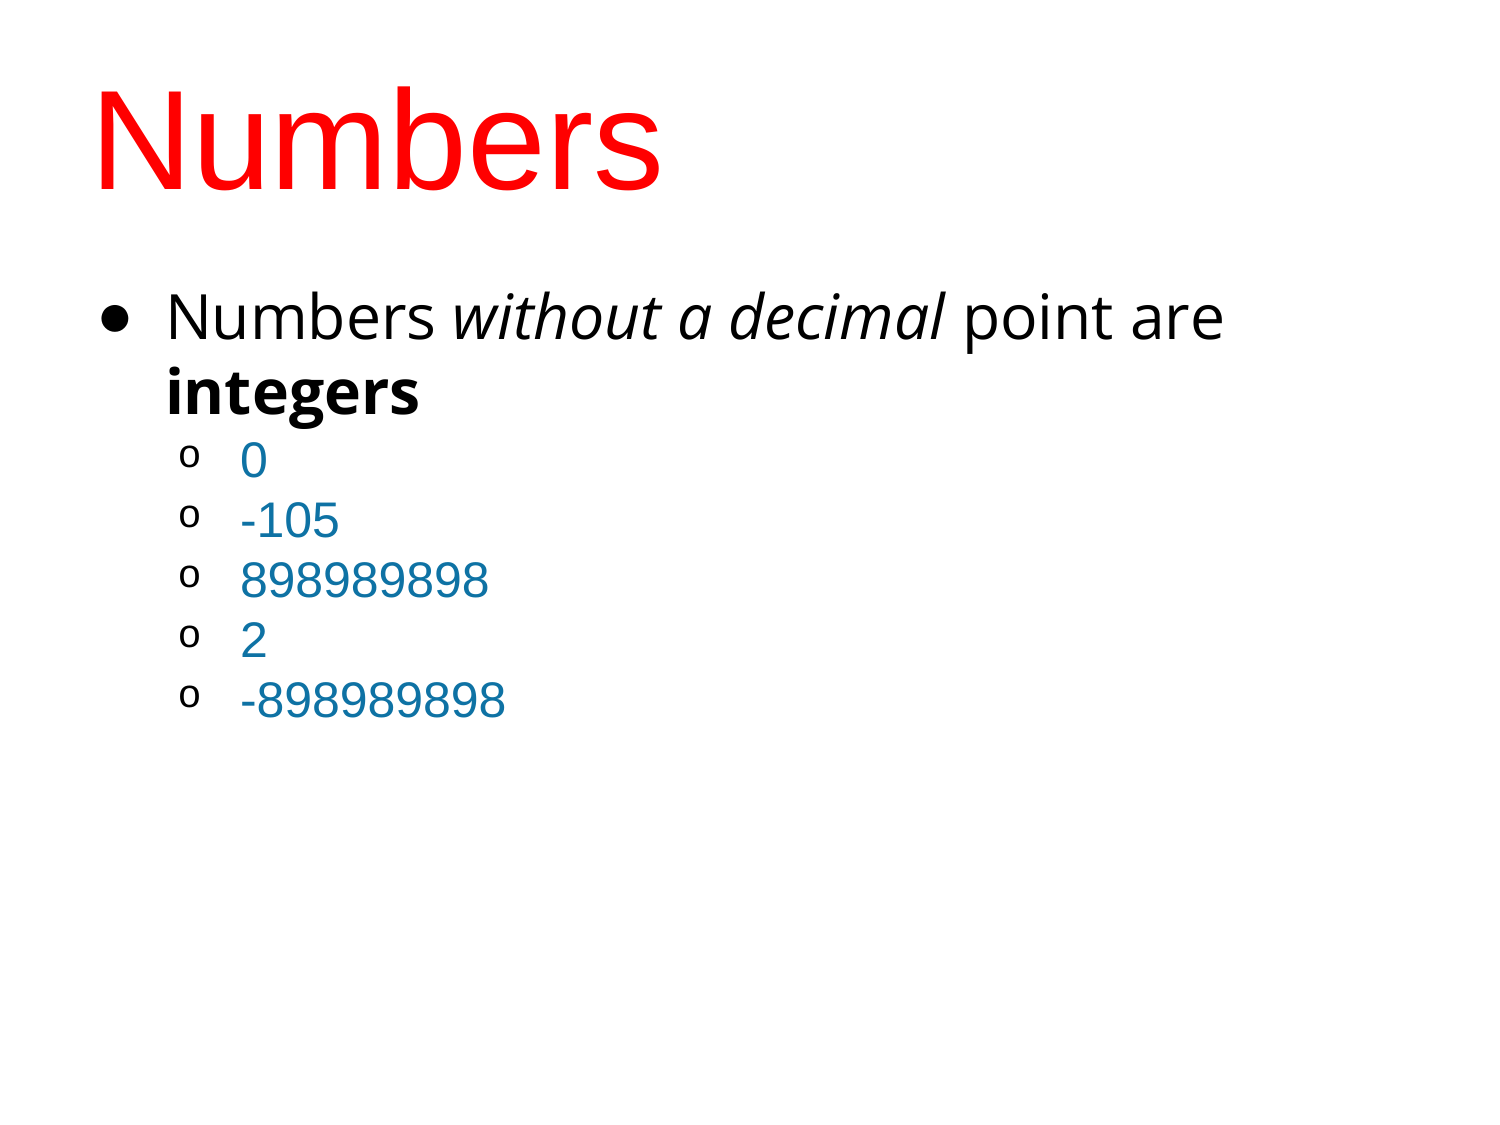

# Numbers
Numbers without a decimal point are integers
0
-105
898989898
2
-898989898